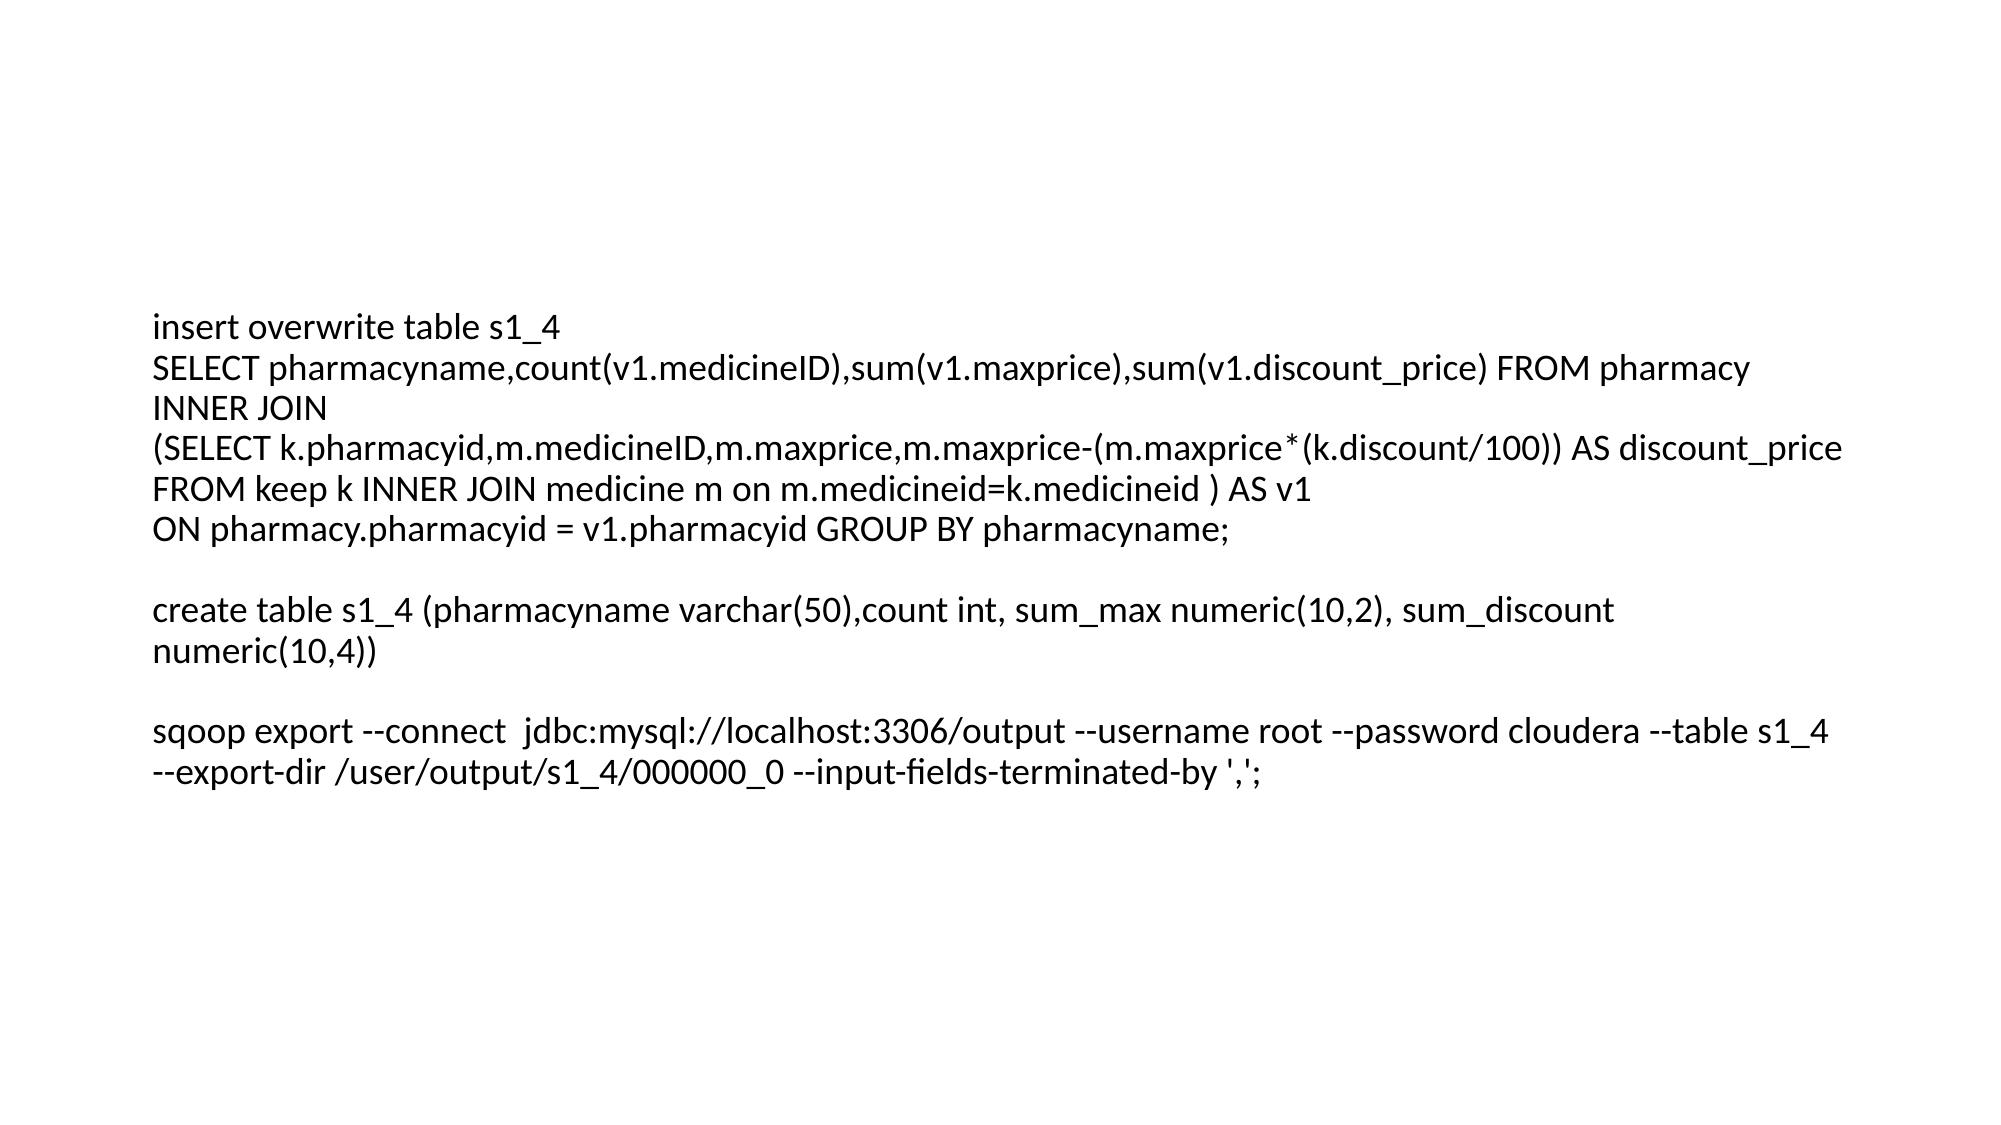

# insert overwrite table s1_4 SELECT pharmacyname,count(v1.medicineID),sum(v1.maxprice),sum(v1.discount_price) FROM pharmacy INNER JOIN (SELECT k.pharmacyid,m.medicineID,m.maxprice,m.maxprice-(m.maxprice*(k.discount/100)) AS discount_price FROM keep k INNER JOIN medicine m on m.medicineid=k.medicineid ) AS v1 ON pharmacy.pharmacyid = v1.pharmacyid GROUP BY pharmacyname; create table s1_4 (pharmacyname varchar(50),count int, sum_max numeric(10,2), sum_discount numeric(10,4)) sqoop export --connect  jdbc:mysql://localhost:3306/output --username root --password cloudera --table s1_4 --export-dir /user/output/s1_4/000000_0 --input-fields-terminated-by ',';